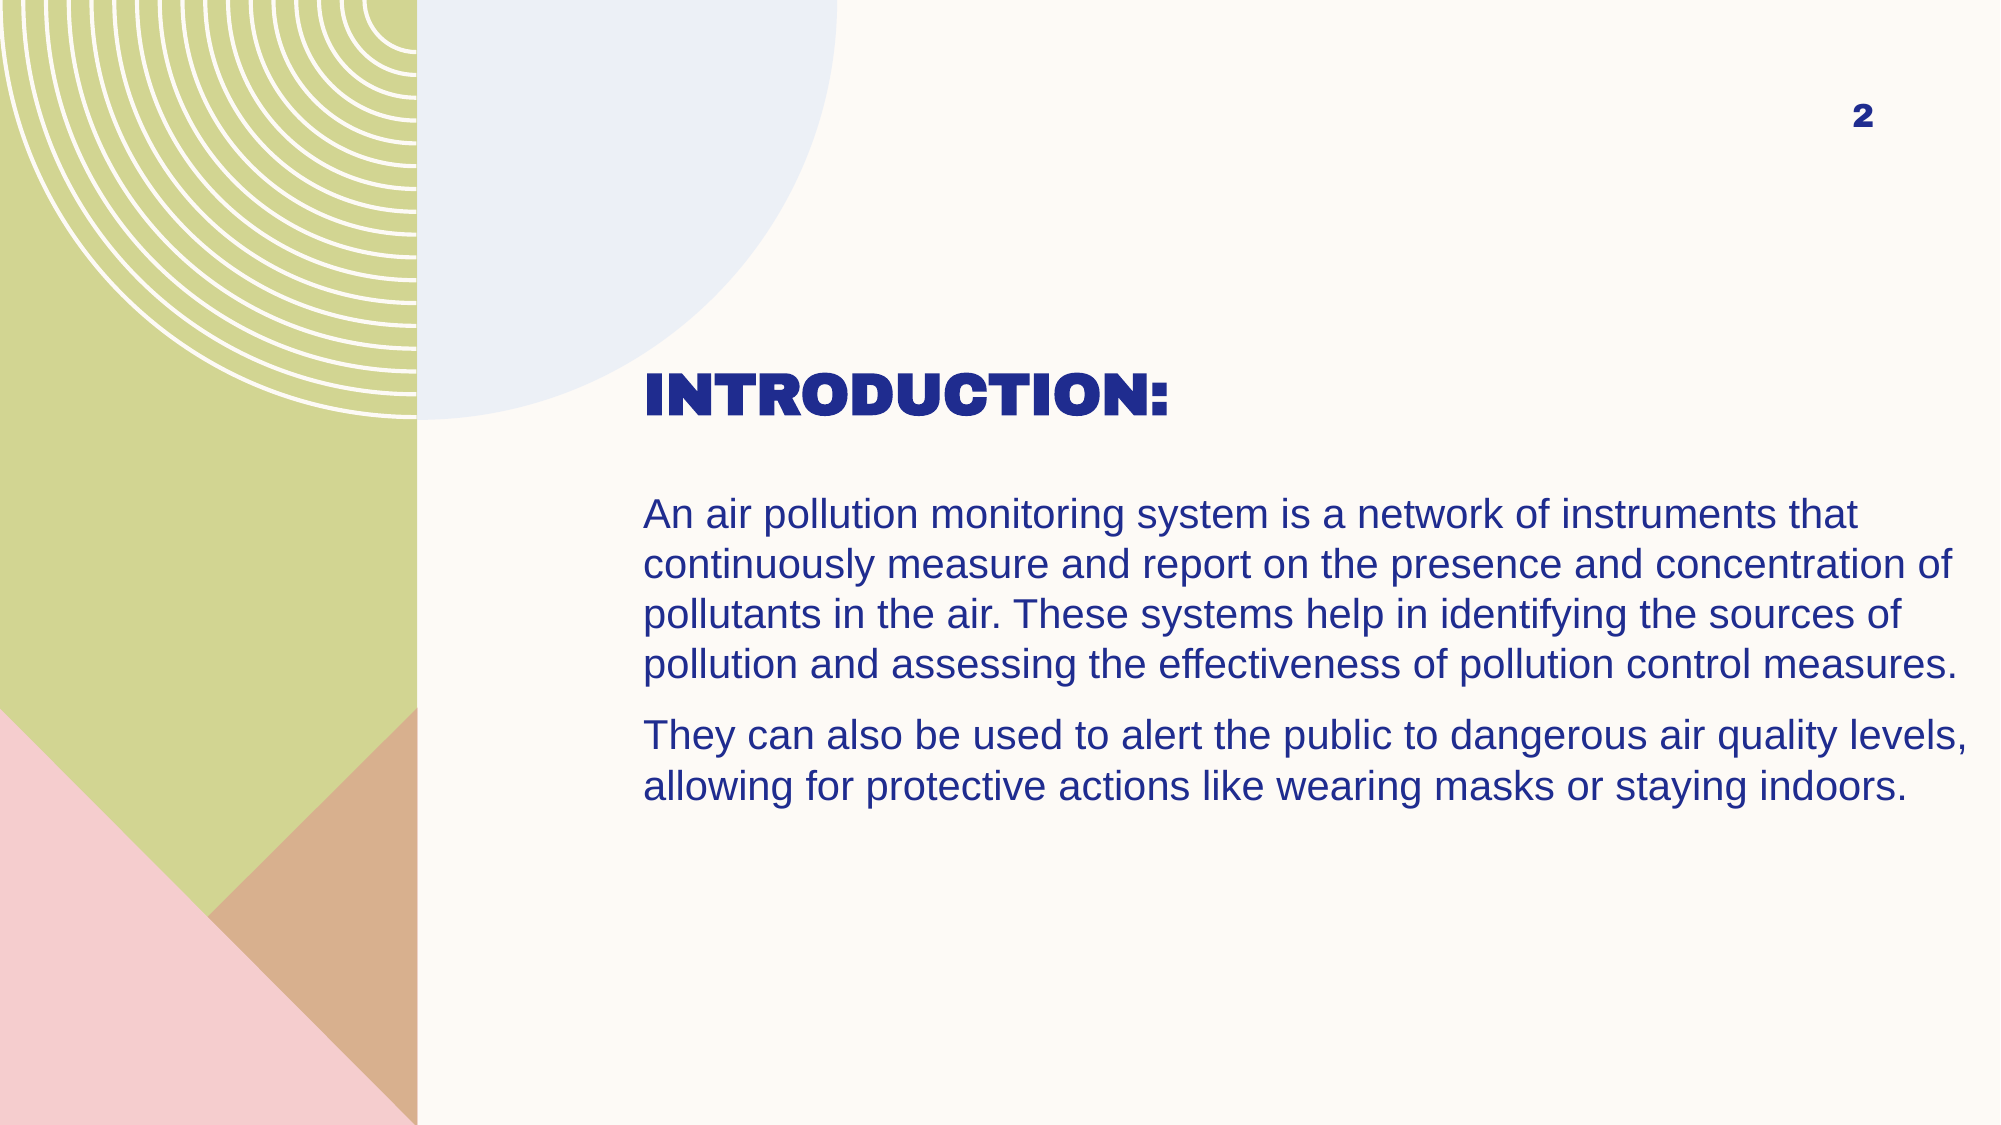

2
# introduction:
An air pollution monitoring system is a network of instruments that continuously measure and report on the presence and concentration of pollutants in the air. These systems help in identifying the sources of pollution and assessing the effectiveness of pollution control measures.
They can also be used to alert the public to dangerous air quality levels, allowing for protective actions like wearing masks or staying indoors.